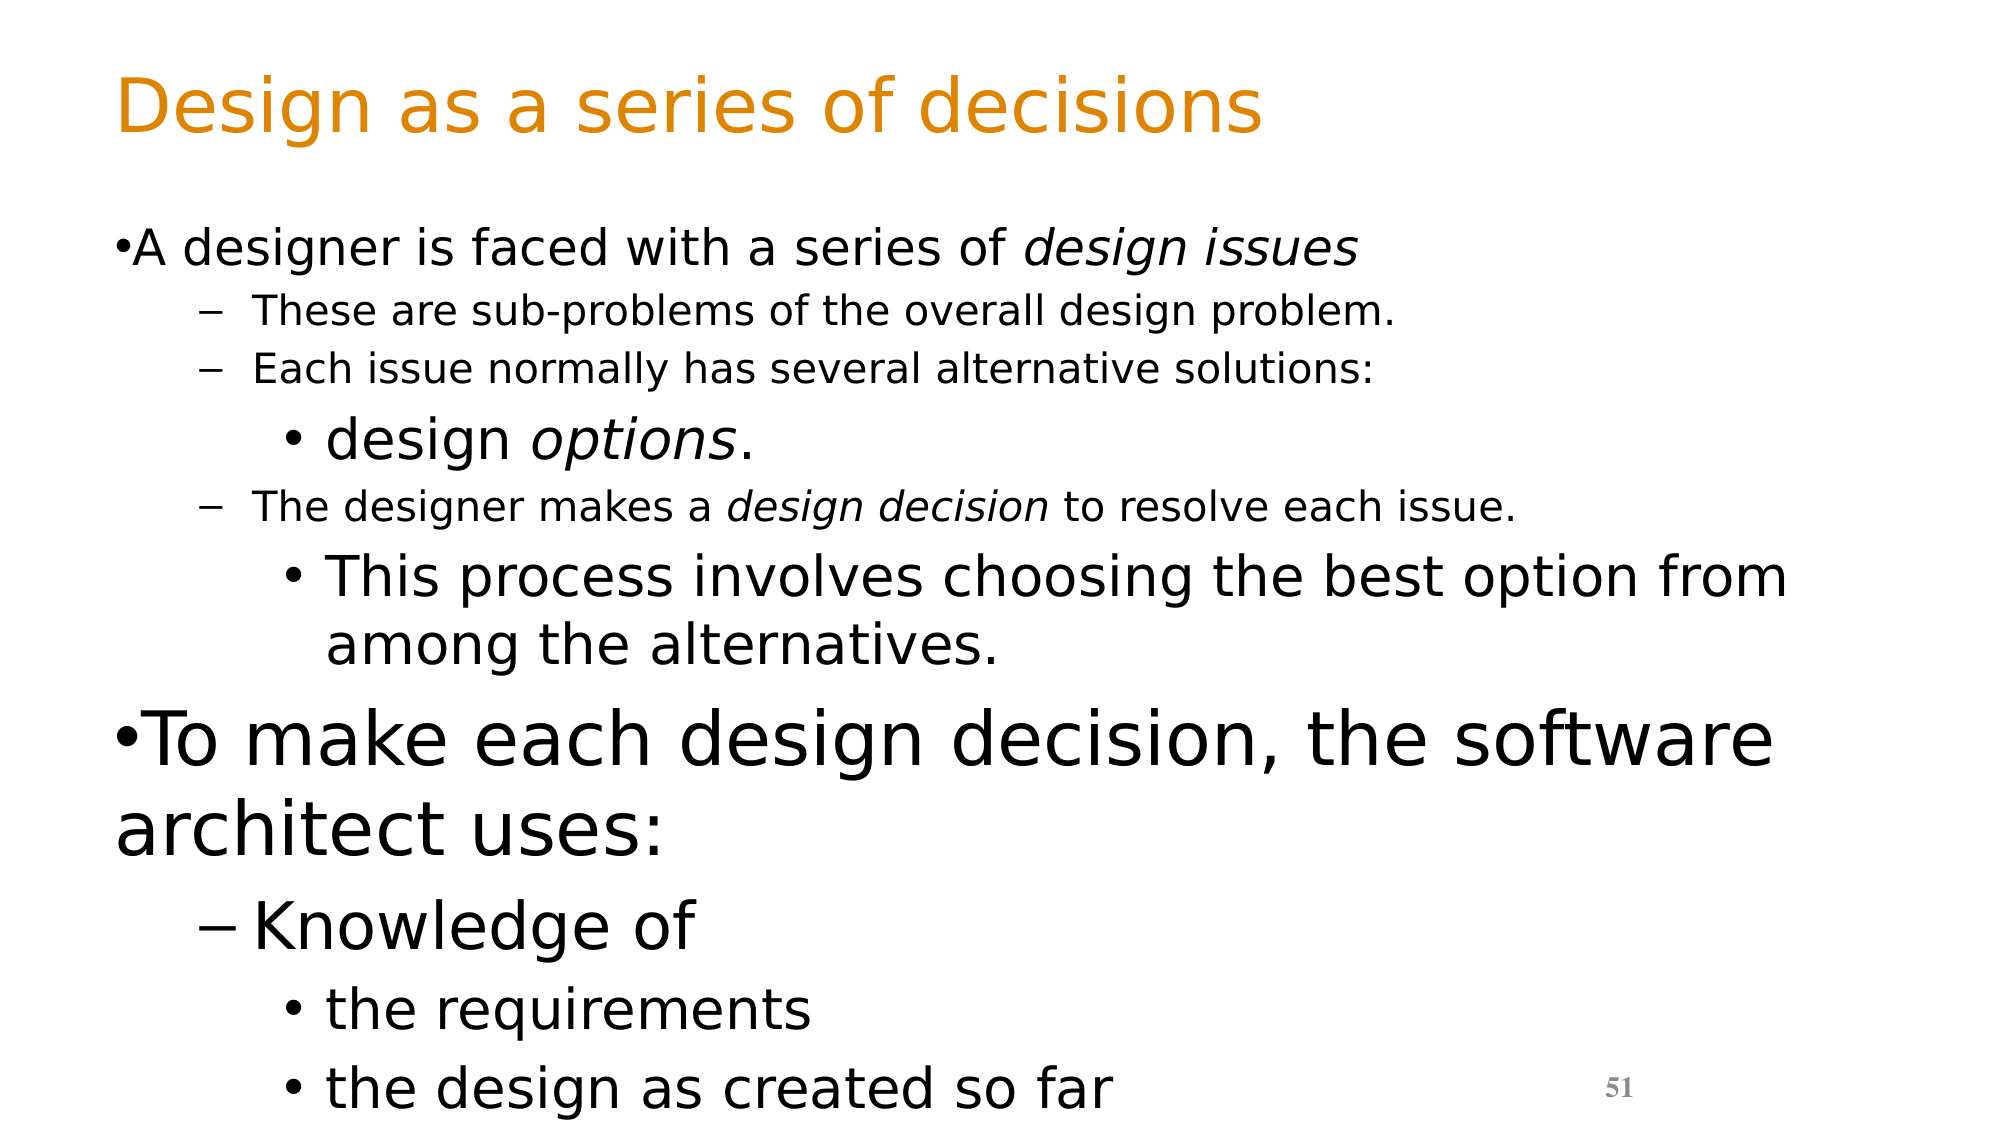

# Design as a series of decisions
A designer is faced with a series of design issues
These are sub-problems of the overall design problem.
Each issue normally has several alternative solutions:
design options.
The designer makes a design decision to resolve each issue.
This process involves choosing the best option from among the alternatives.
To make each design decision, the software architect uses:
Knowledge of
the requirements
the design as created so far
the technology available
software design principles and ‘best practices’
what has worked well in the past

51